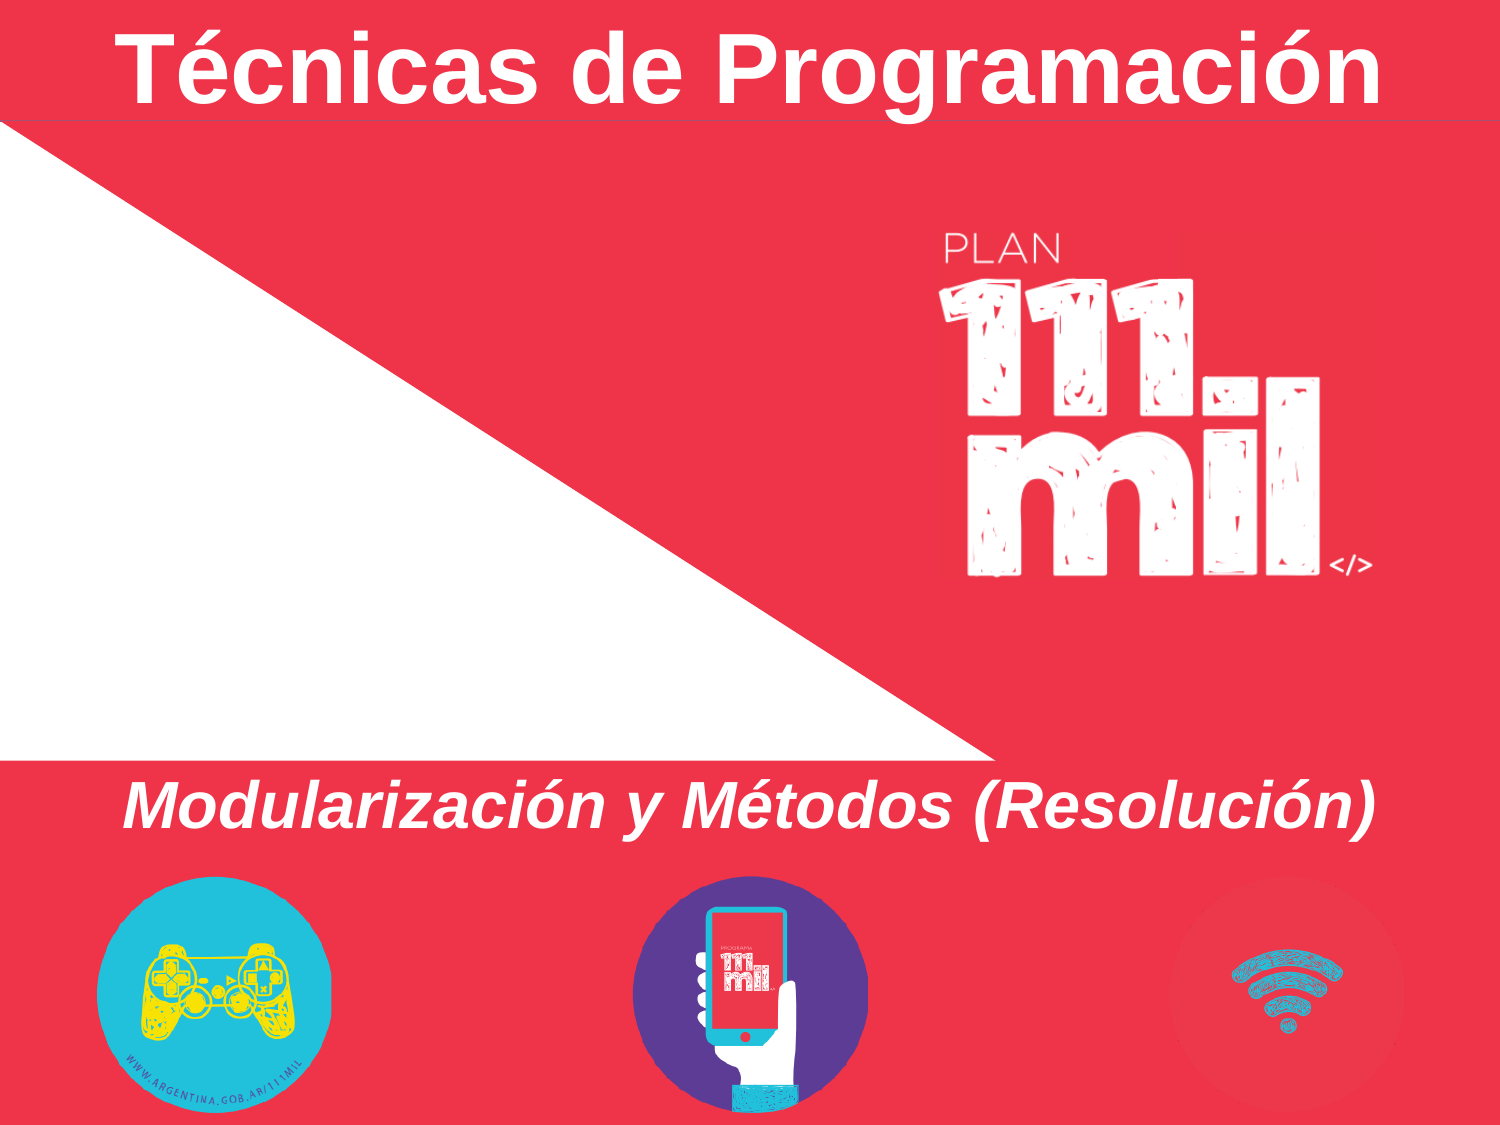

# Técnicas de Programación
Modularización y Métodos (Resolución)